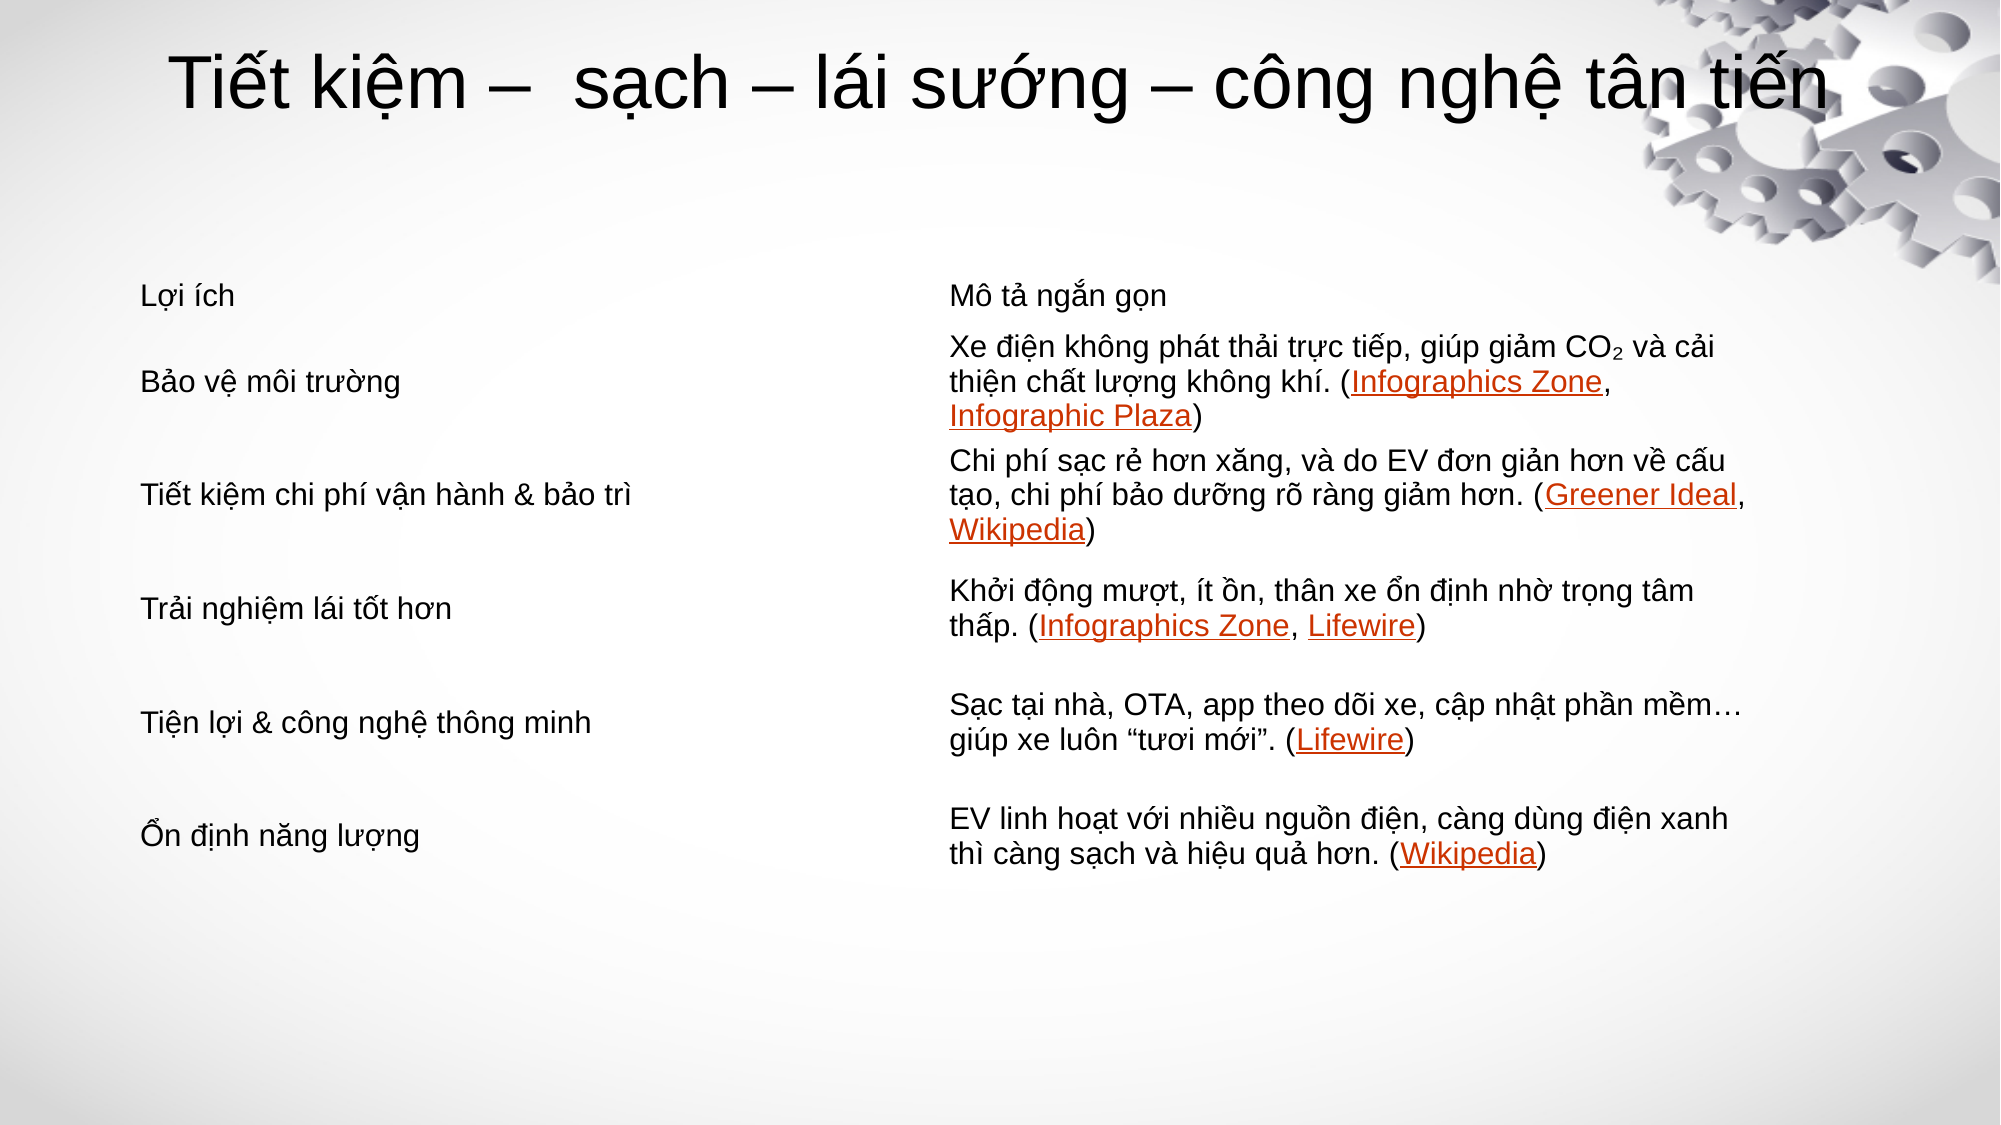

# Tiết kiệm –  sạch – lái sướng – công nghệ tân tiến
| Lợi ích | Mô tả ngắn gọn |
| --- | --- |
| Bảo vệ môi trường | Xe điện không phát thải trực tiếp, giúp giảm CO₂ và cải thiện chất lượng không khí. (Infographics Zone, Infographic Plaza) |
| Tiết kiệm chi phí vận hành & bảo trì | Chi phí sạc rẻ hơn xăng, và do EV đơn giản hơn về cấu tạo, chi phí bảo dưỡng rõ ràng giảm hơn. (Greener Ideal, Wikipedia) |
| Trải nghiệm lái tốt hơn | Khởi động mượt, ít ồn, thân xe ổn định nhờ trọng tâm thấp. (Infographics Zone, Lifewire) |
| Tiện lợi & công nghệ thông minh | Sạc tại nhà, OTA, app theo dõi xe, cập nhật phần mềm… giúp xe luôn “tươi mới”. (Lifewire) |
| Ổn định năng lượng | EV linh hoạt với nhiều nguồn điện, càng dùng điện xanh thì càng sạch và hiệu quả hơn. (Wikipedia) |